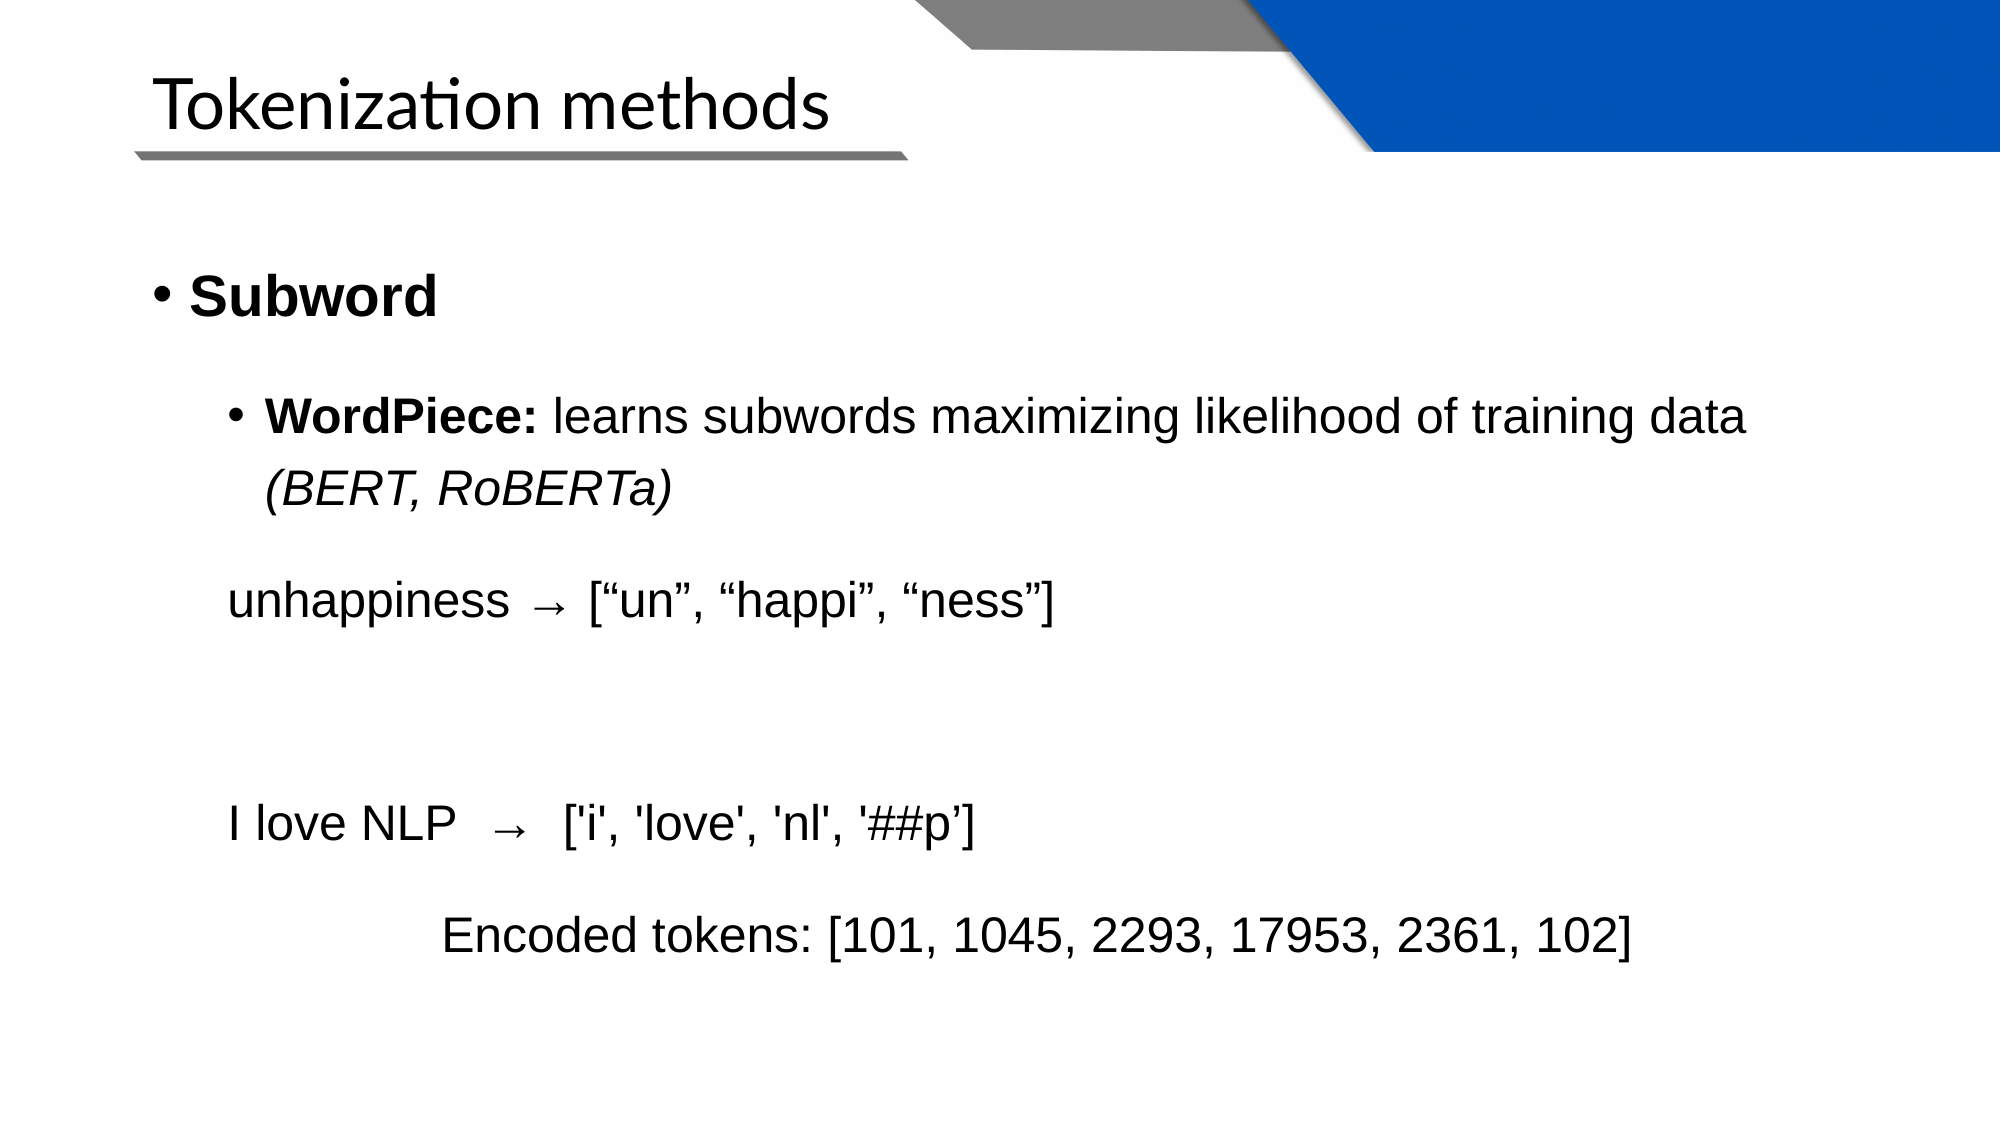

# Tokenization methods
Subword
WordPiece: learns subwords maximizing likelihood of training data (BERT, RoBERTa)
unhappiness → [“un”, “happi”, “ness”]

I love NLP  →  ['i', 'love', 'nl', '##p’]
Encoded tokens: [101, 1045, 2293, 17953, 2361, 102]